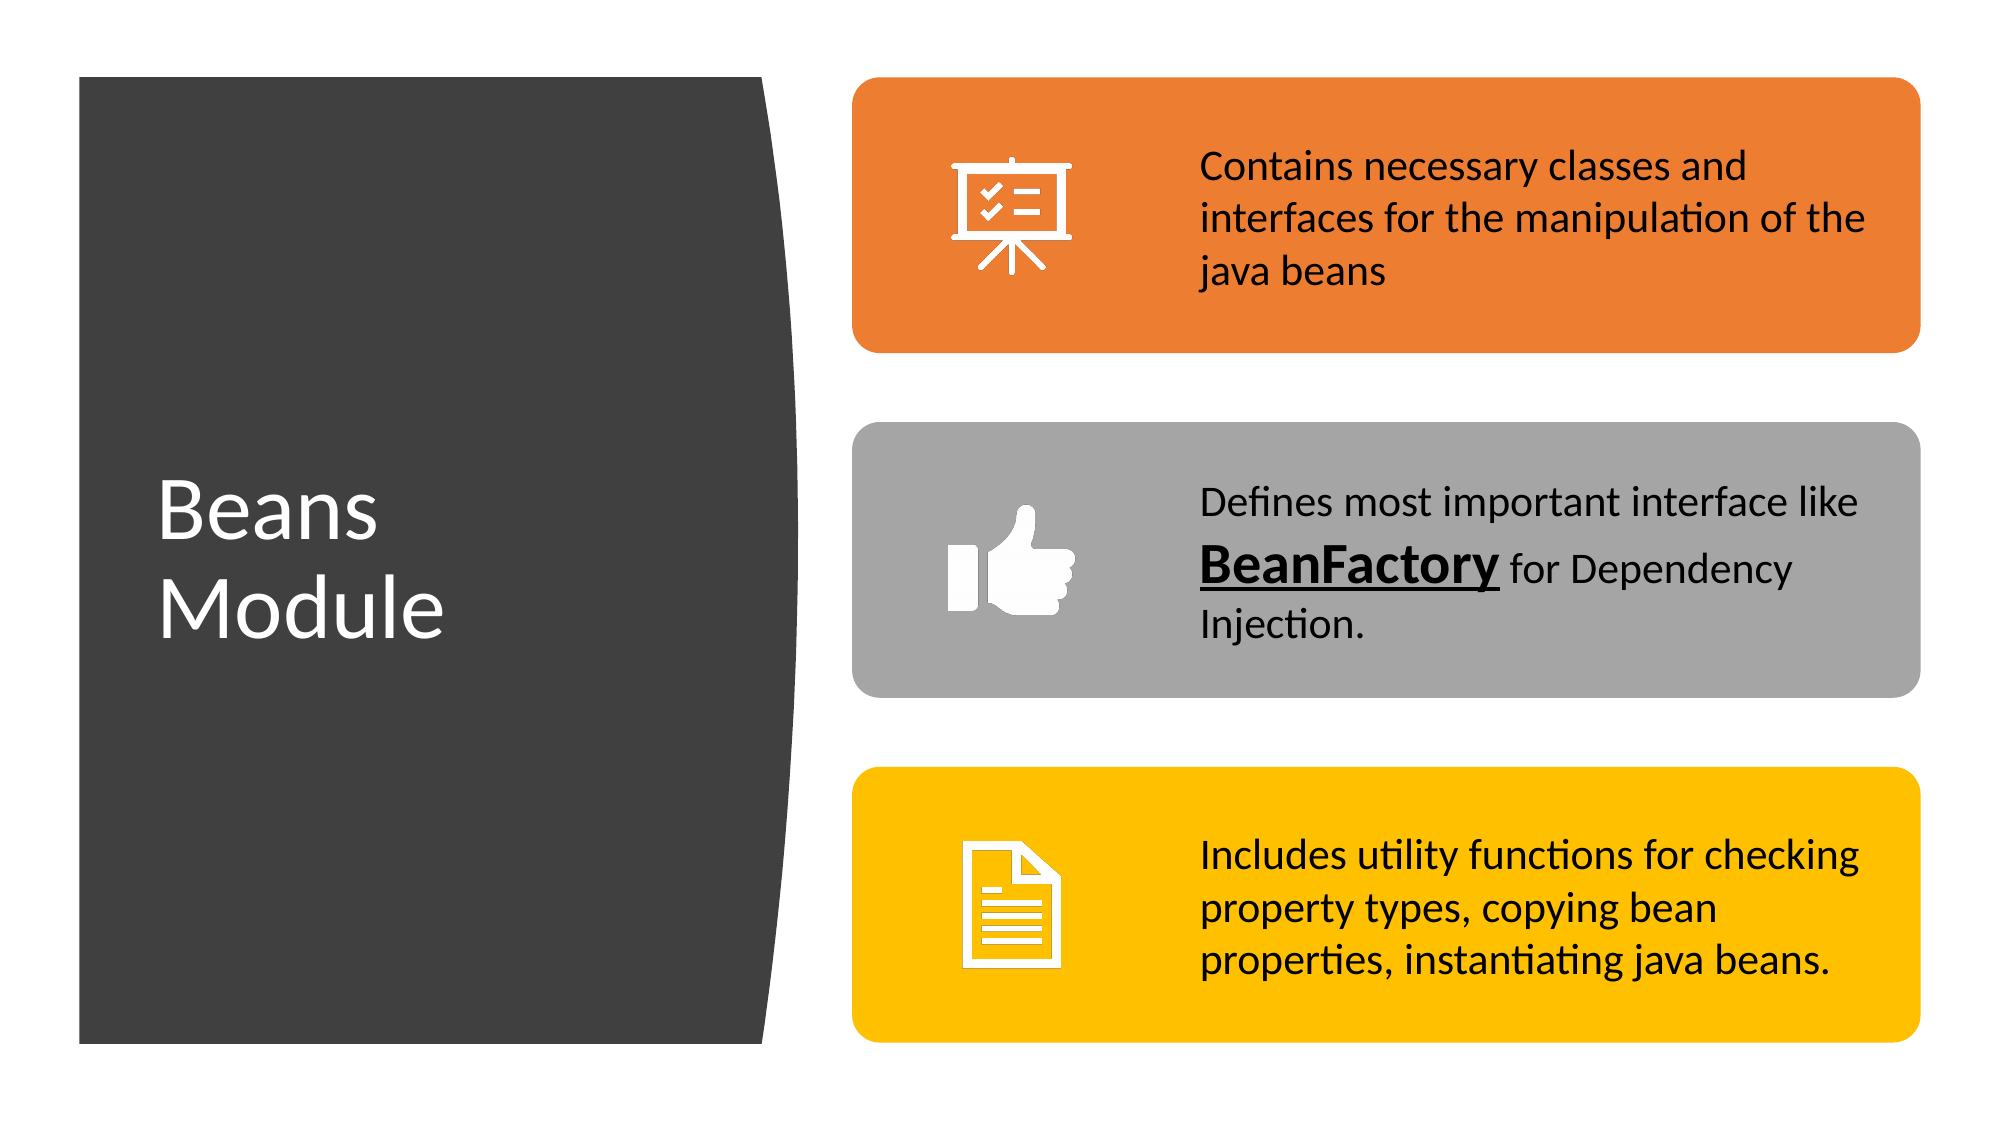

Contains necessary classes and interfaces for the manipulation of the java beans
Defines most important interface like BeanFactory for Dependency Injection.
Includes utility functions for checking property types, copying bean properties, instantiating java beans.

# Beans Module